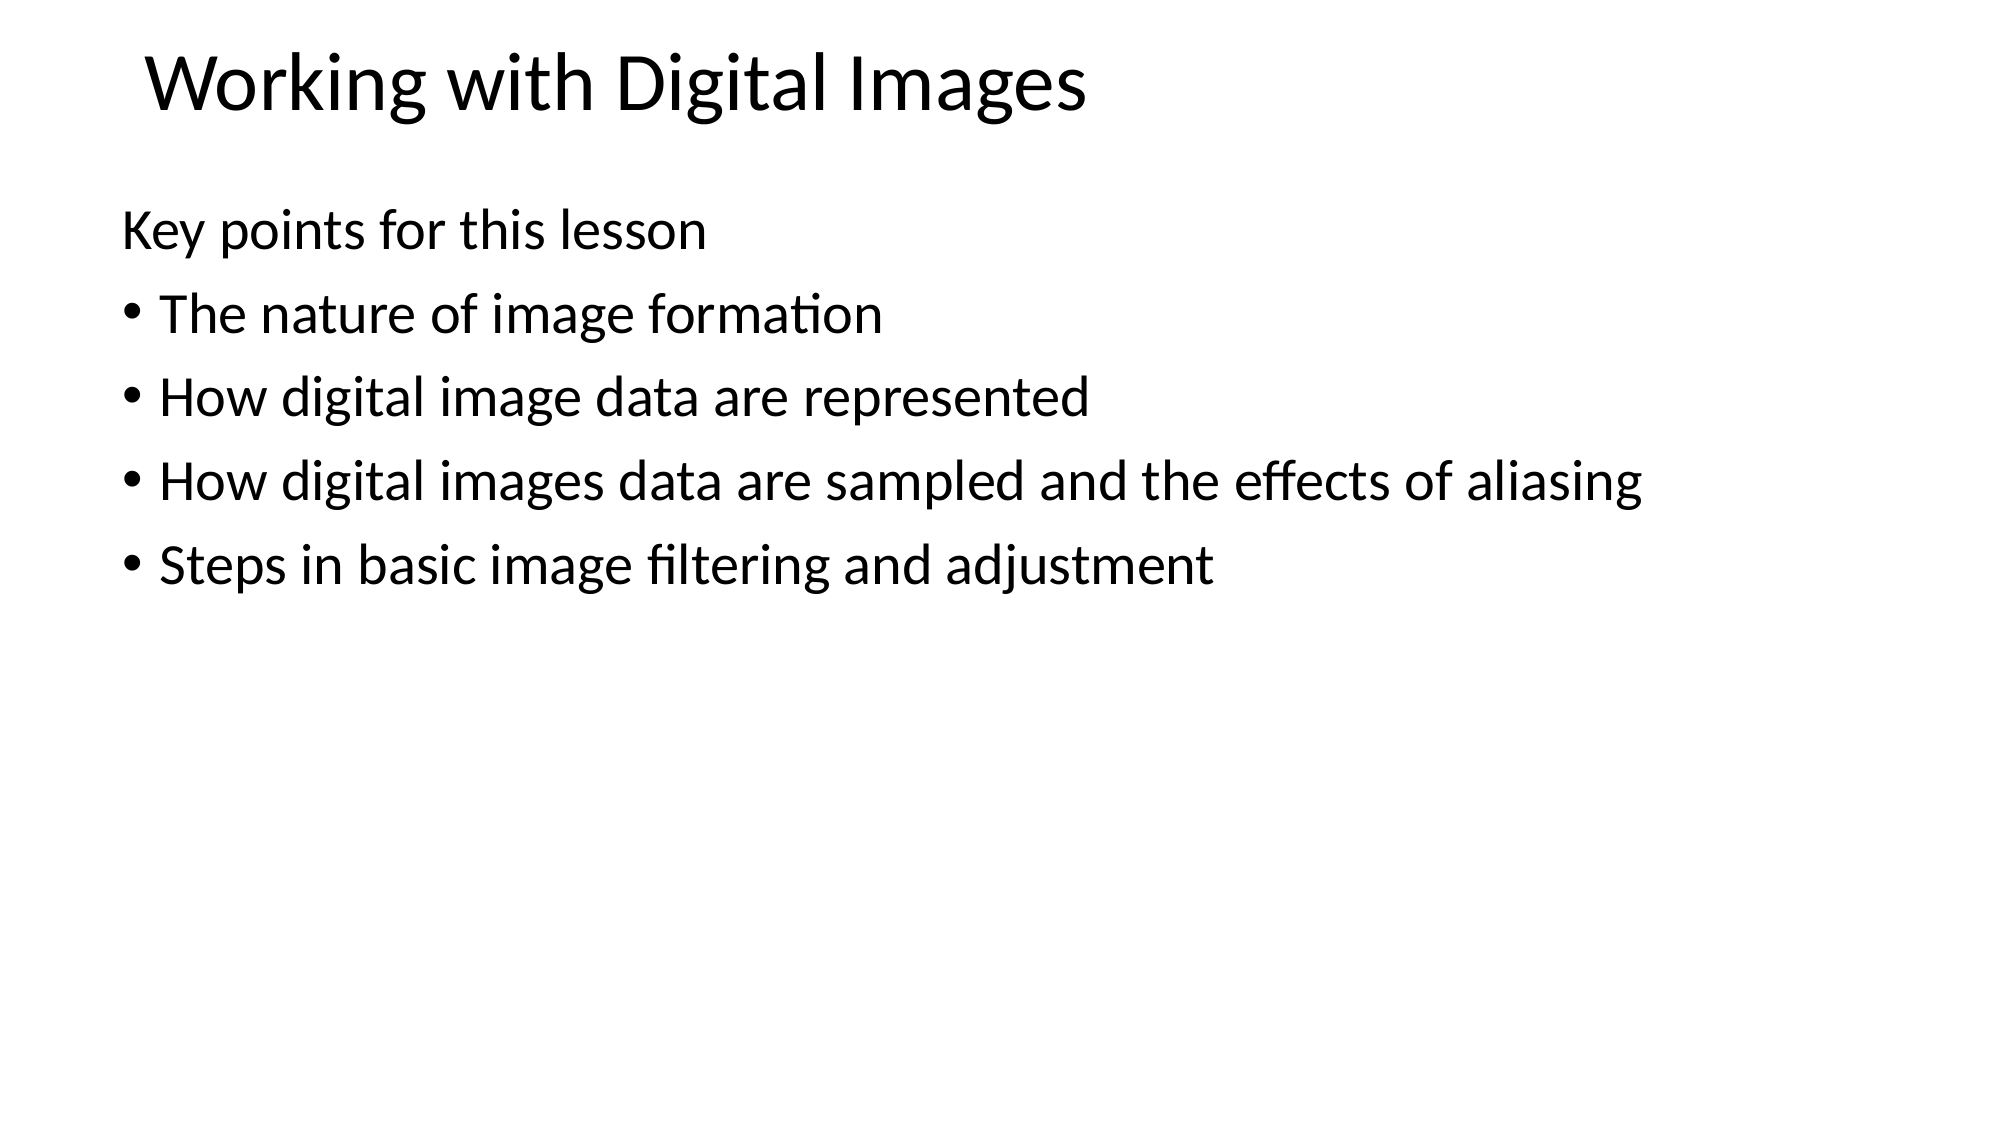

# Working with Digital Images
Key points for this lesson
The nature of image formation
How digital image data are represented
How digital images data are sampled and the effects of aliasing
Steps in basic image filtering and adjustment